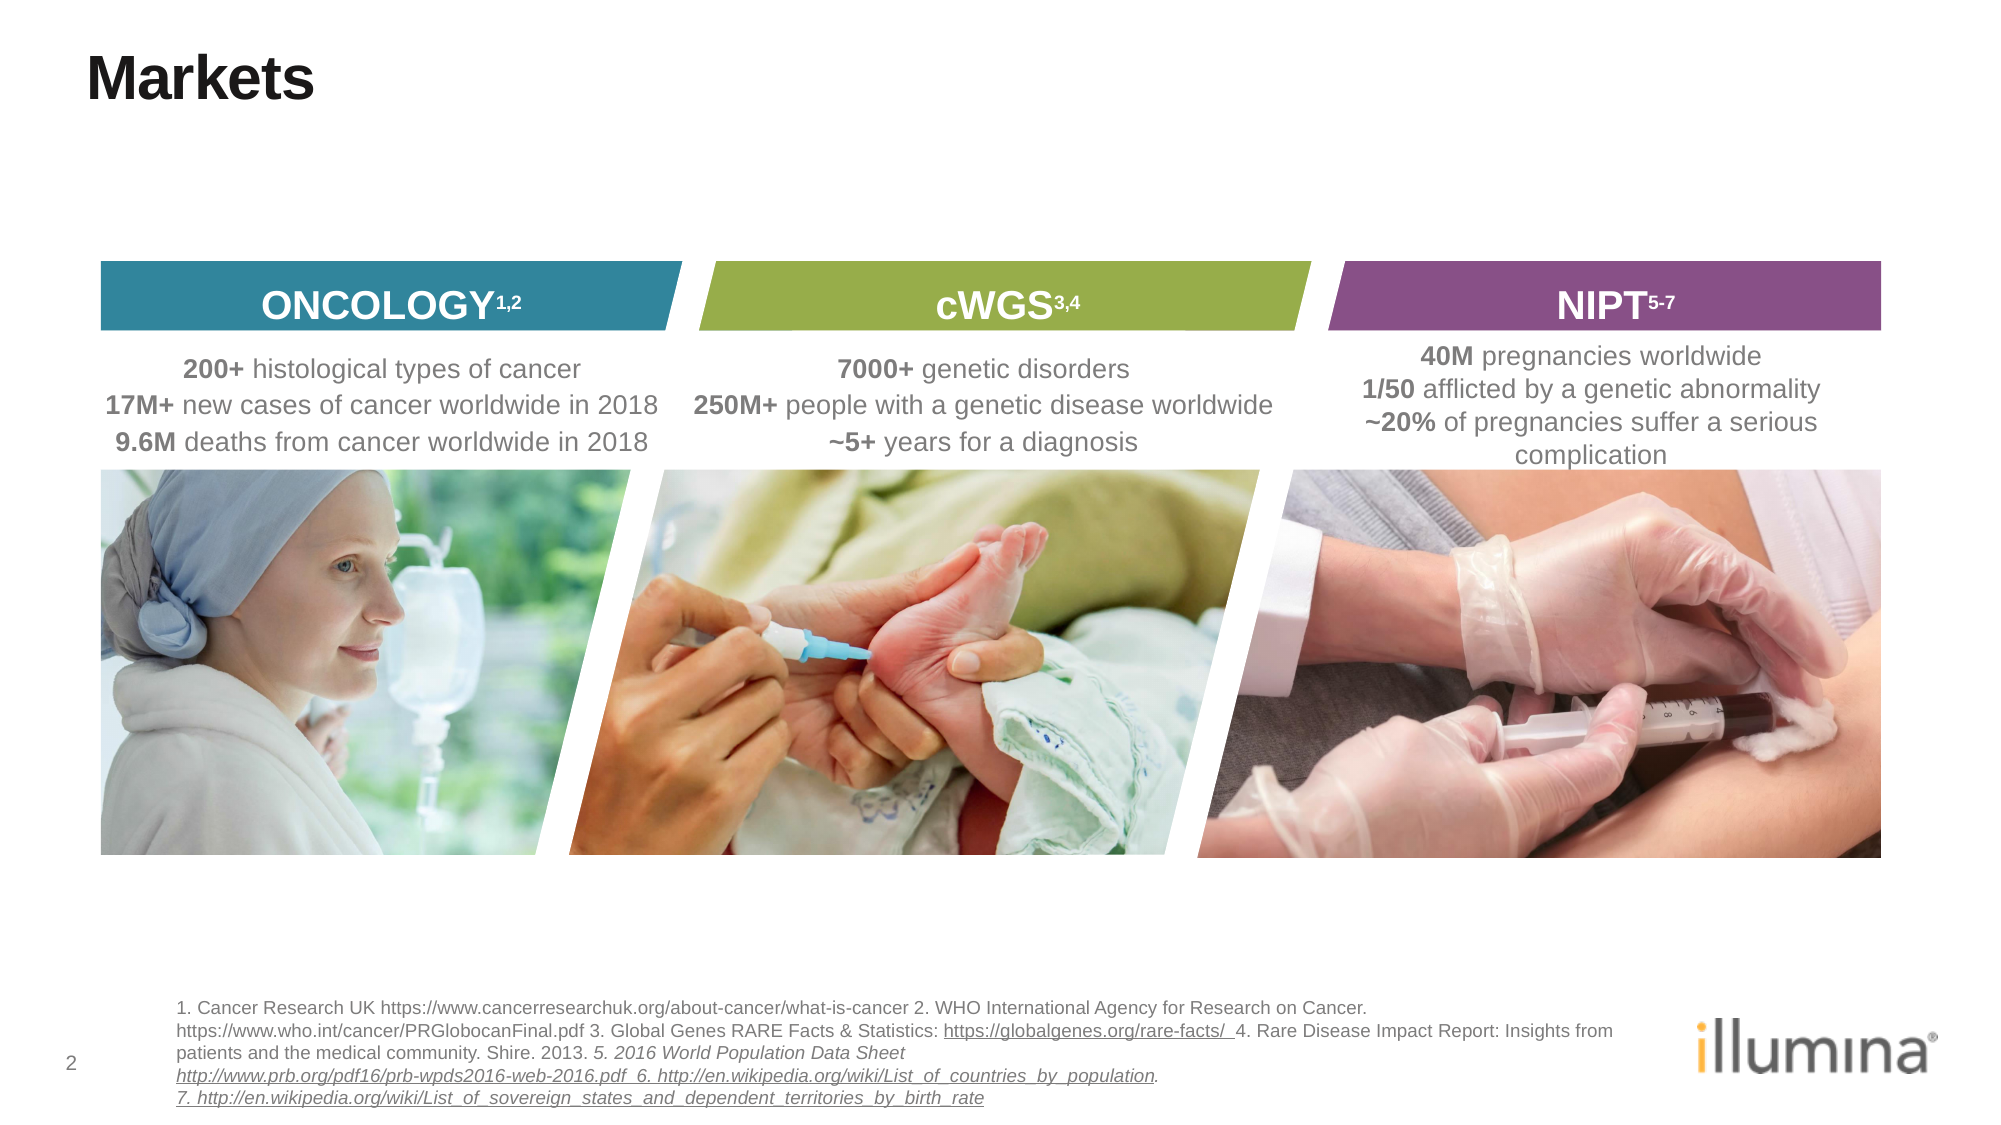

# Markets

ONCOLOGY1,2
cWGS3,4
NIPT5-7

40M pregnancies worldwide
1/50 afflicted by a genetic abnormality
~20% of pregnancies suffer a serious
complication
200+ histological types of cancer
17M+ new cases of cancer worldwide in 2018
9.6M deaths from cancer worldwide in 2018
7000+ genetic disorders
250M+ people with a genetic disease worldwide
~5+ years for a diagnosis

1. Cancer Research UK https://www.cancerresearchuk.org/about-cancer/what-is-cancer 2. WHO International Agency for Research on Cancer. https://www.who.int/cancer/PRGlobocanFinal.pdf 3. Global Genes RARE Facts & Statistics: https://globalgenes.org/rare-facts/  4. Rare Disease Impact Report: Insights from patients and the medical community. Shire. 2013. 5. 2016 World Population Data Sheet http://www.prb.org/pdf16/prb-wpds2016-web-2016.pdf  6. http://en.wikipedia.org/wiki/List_of_countries_by_population. 7. http://en.wikipedia.org/wiki/List_of_sovereign_states_and_dependent_territories_by_birth_rate